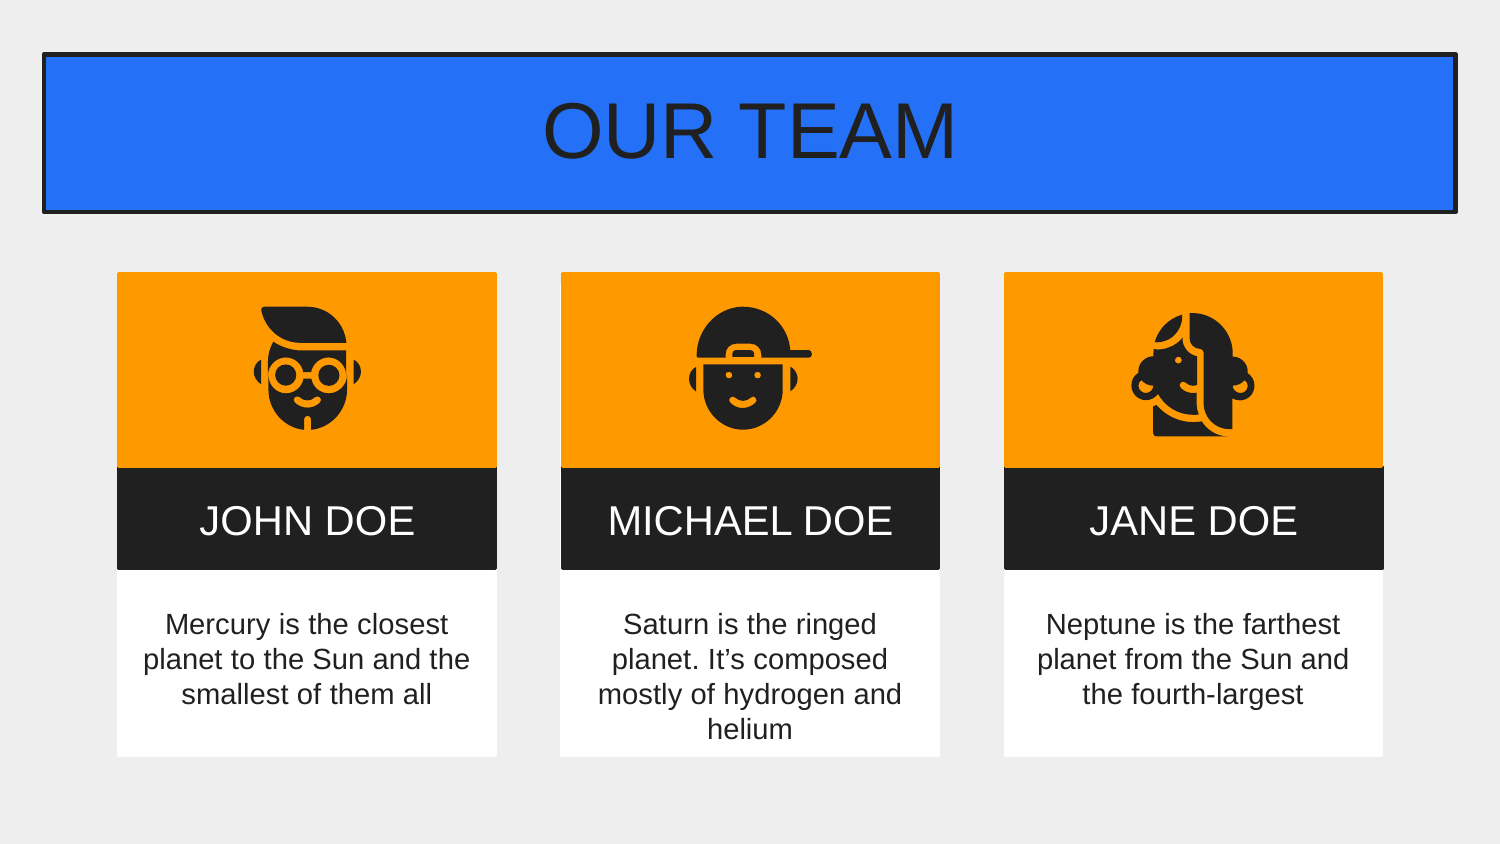

# OUR TEAM

JANE DOE
JOHN DOE
MICHAEL DOE
Mercury is the closest planet to the Sun and the smallest of them all
Saturn is the ringed planet. It’s composed mostly of hydrogen and helium
Neptune is the farthest planet from the Sun and the fourth-largest